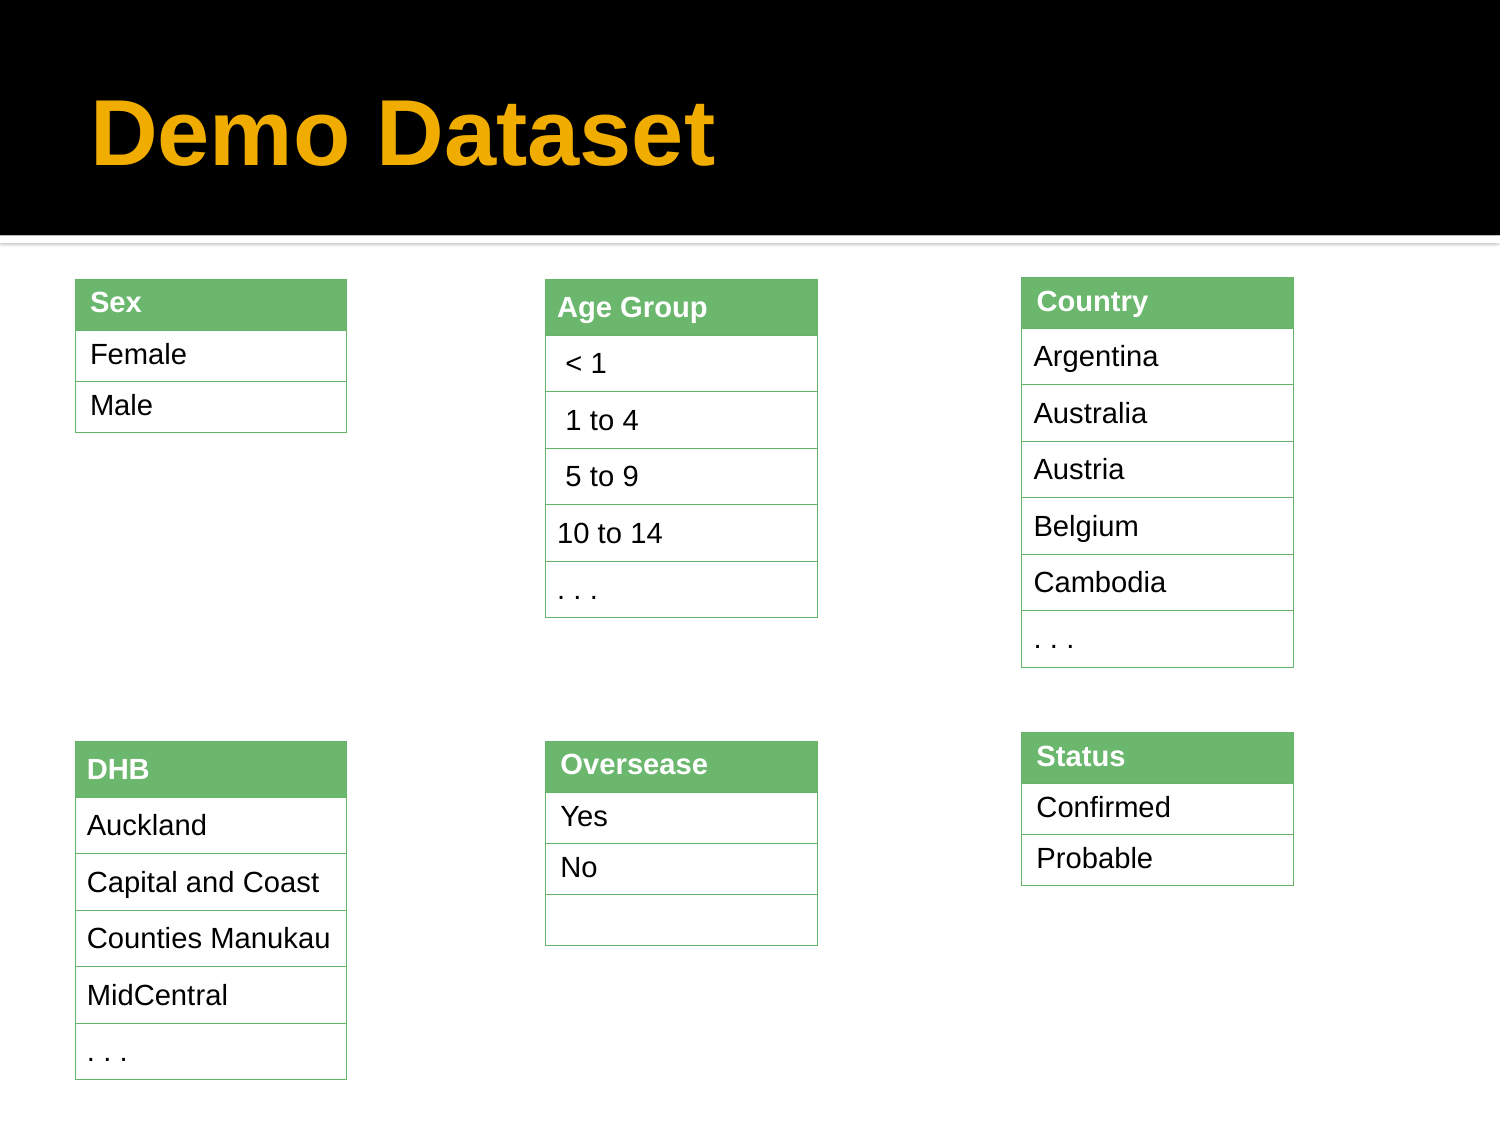

# Demo Dataset
| Country |
| --- |
| Argentina |
| Australia |
| Austria |
| Belgium |
| Cambodia |
| . . . |
| Sex |
| --- |
| Female |
| Male |
| Age Group |
| --- |
| < 1 |
| 1 to 4 |
| 5 to 9 |
| 10 to 14 |
| . . . |
| Status |
| --- |
| Confirmed |
| Probable |
| DHB |
| --- |
| Auckland |
| Capital and Coast |
| Counties Manukau |
| MidCentral |
| . . . |
| Oversease |
| --- |
| Yes |
| No |
|  |